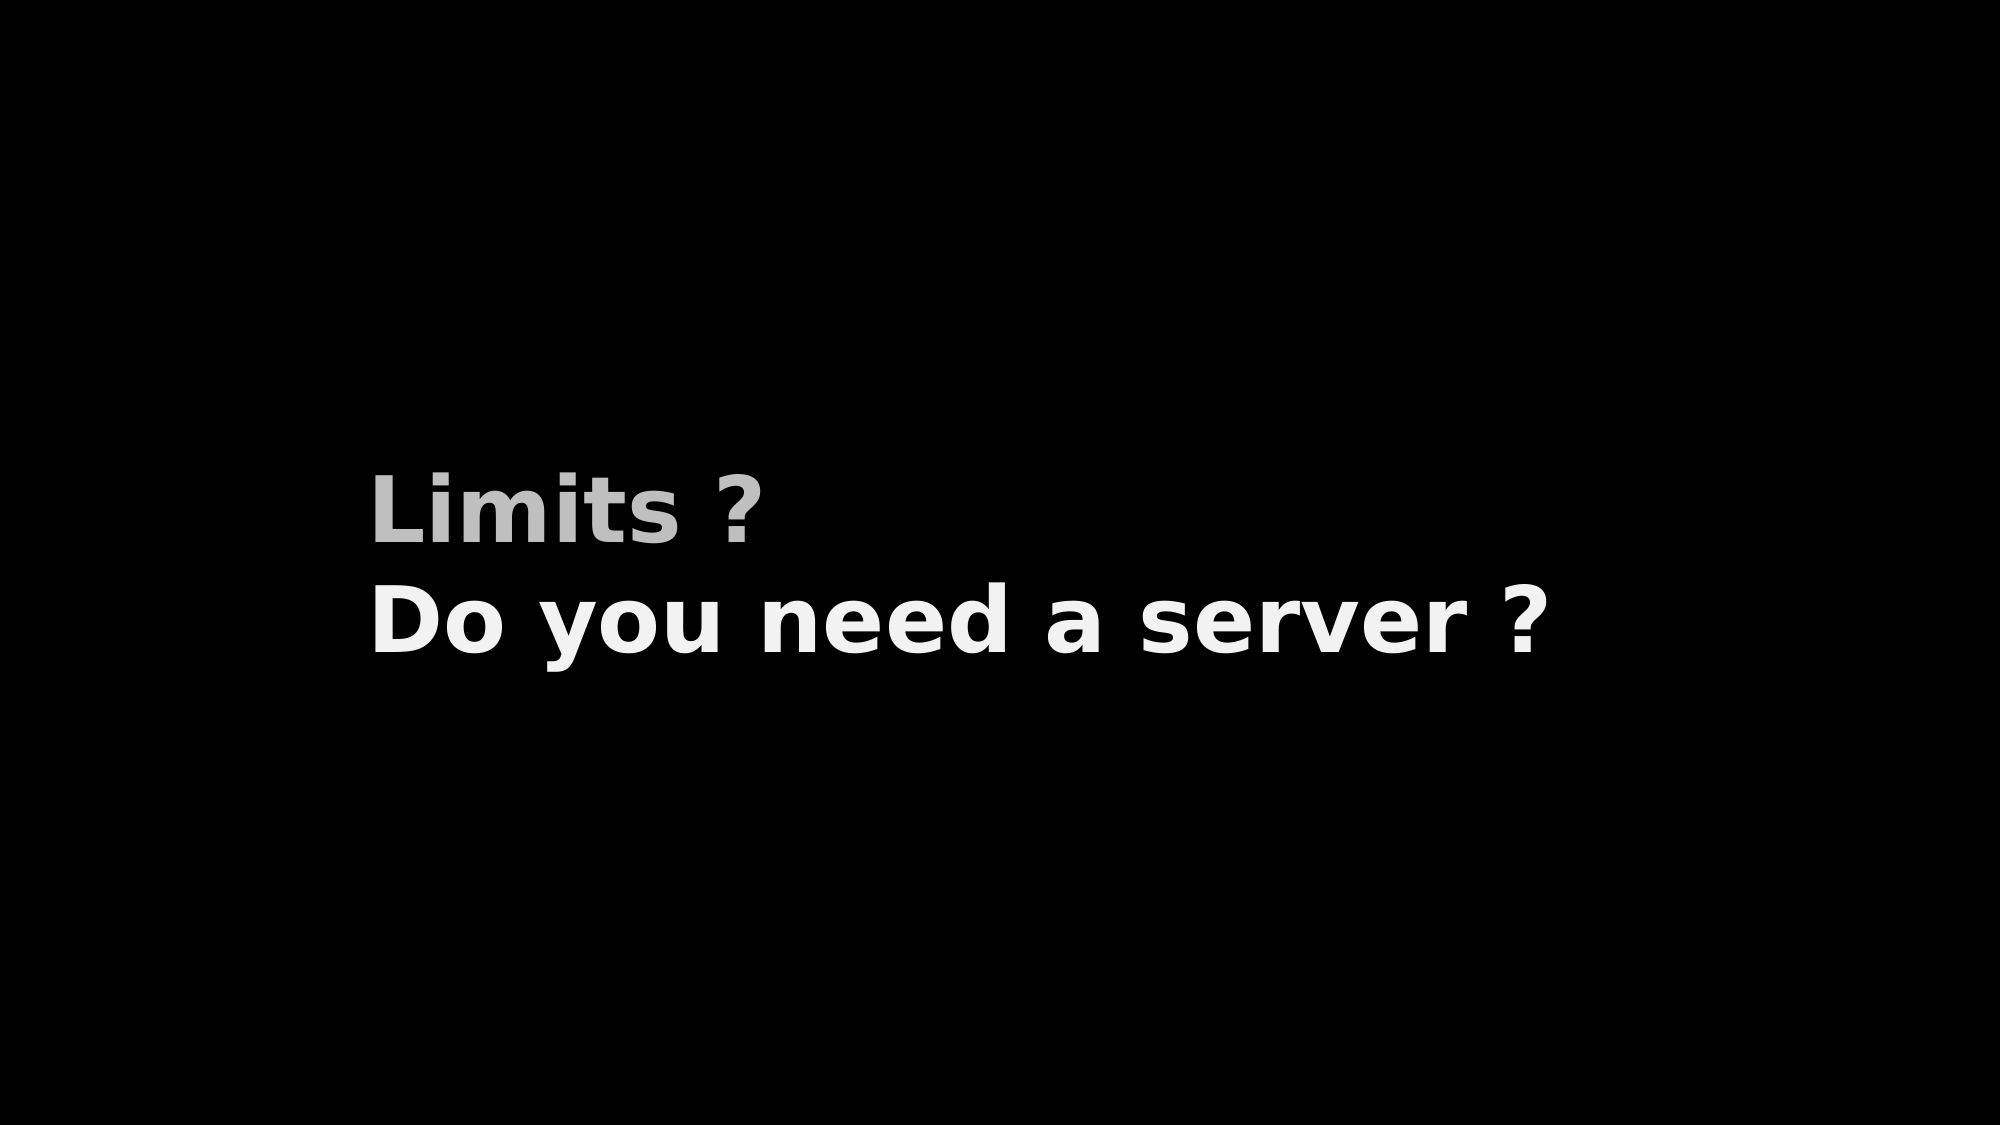

Limits ?
Do you need a server ?